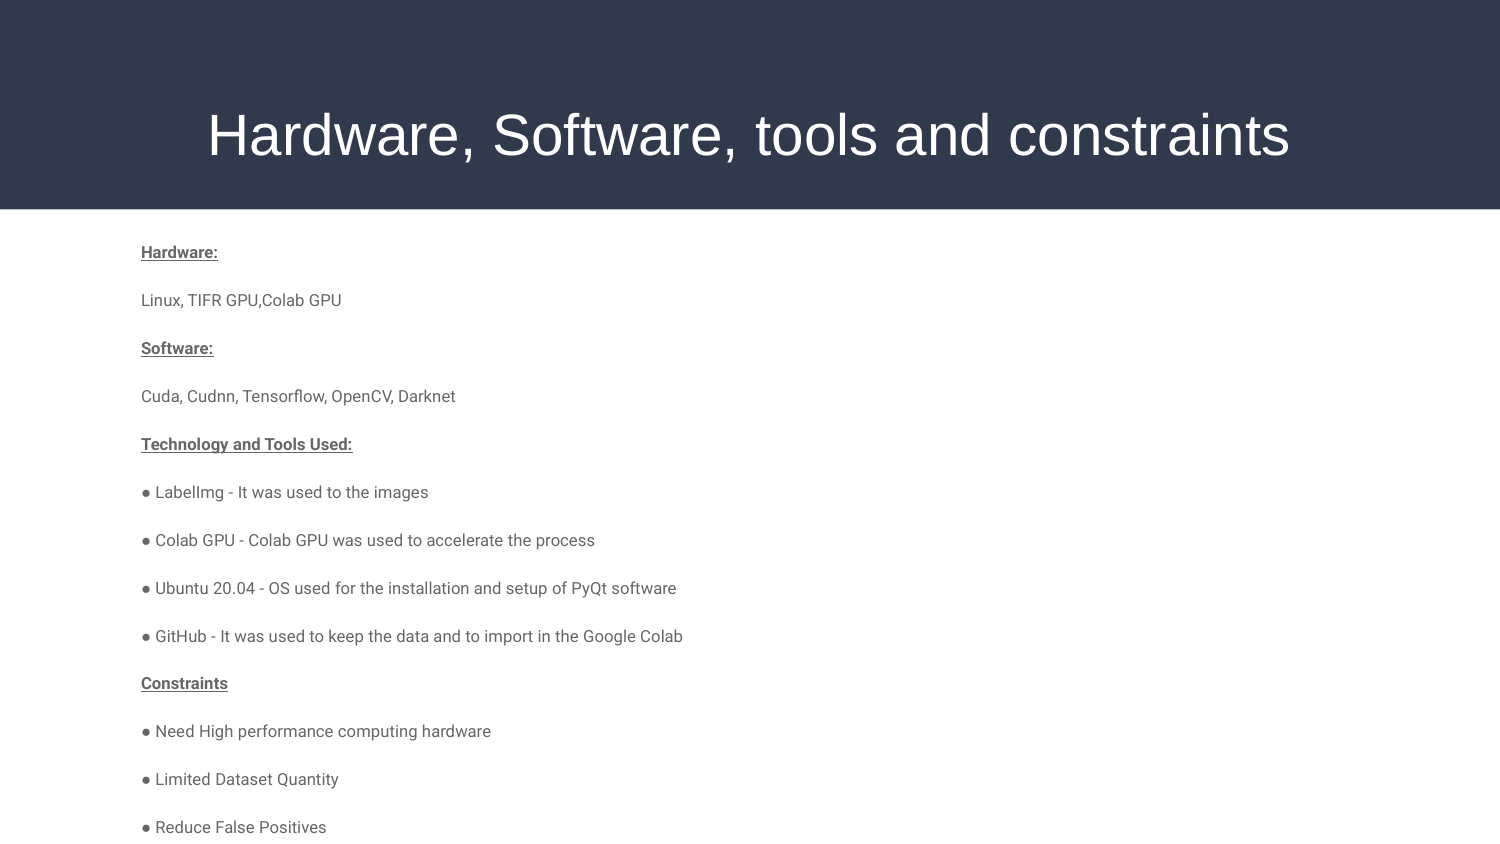

# Hardware, Software, tools and constraints
Hardware:
Linux, TIFR GPU,Colab GPU
Software:
Cuda, Cudnn, Tensorflow, OpenCV, Darknet
Technology and Tools Used:
● LabelImg - It was used to the images
● Colab GPU - Colab GPU was used to accelerate the process
● Ubuntu 20.04 - OS used for the installation and setup of PyQt software
● GitHub - It was used to keep the data and to import in the Google Colab
Constraints
● Need High performance computing hardware
● Limited Dataset Quantity
● Reduce False Positives